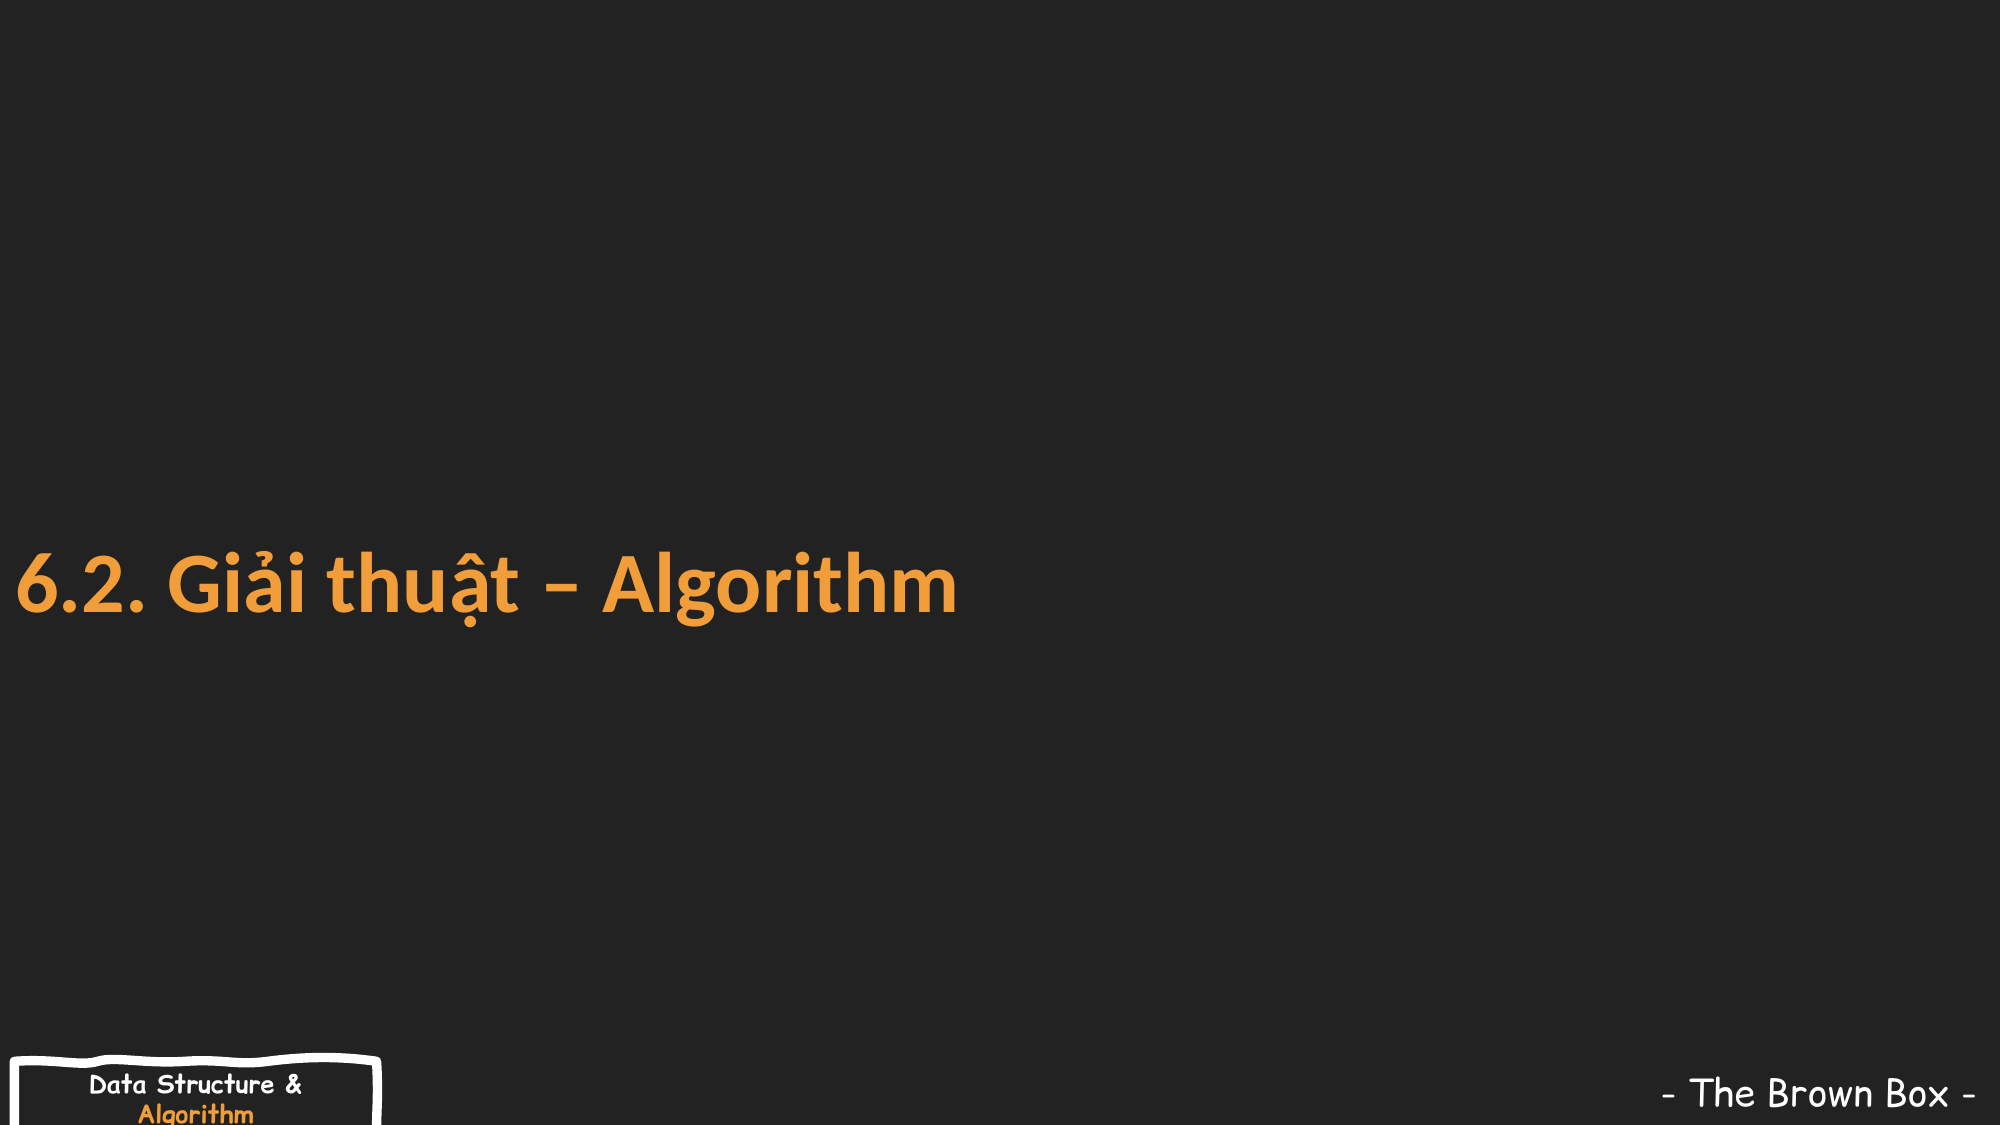

# 6.2. Giải thuật – Algorithm
Data Structure & Algorithm
- The Brown Box -